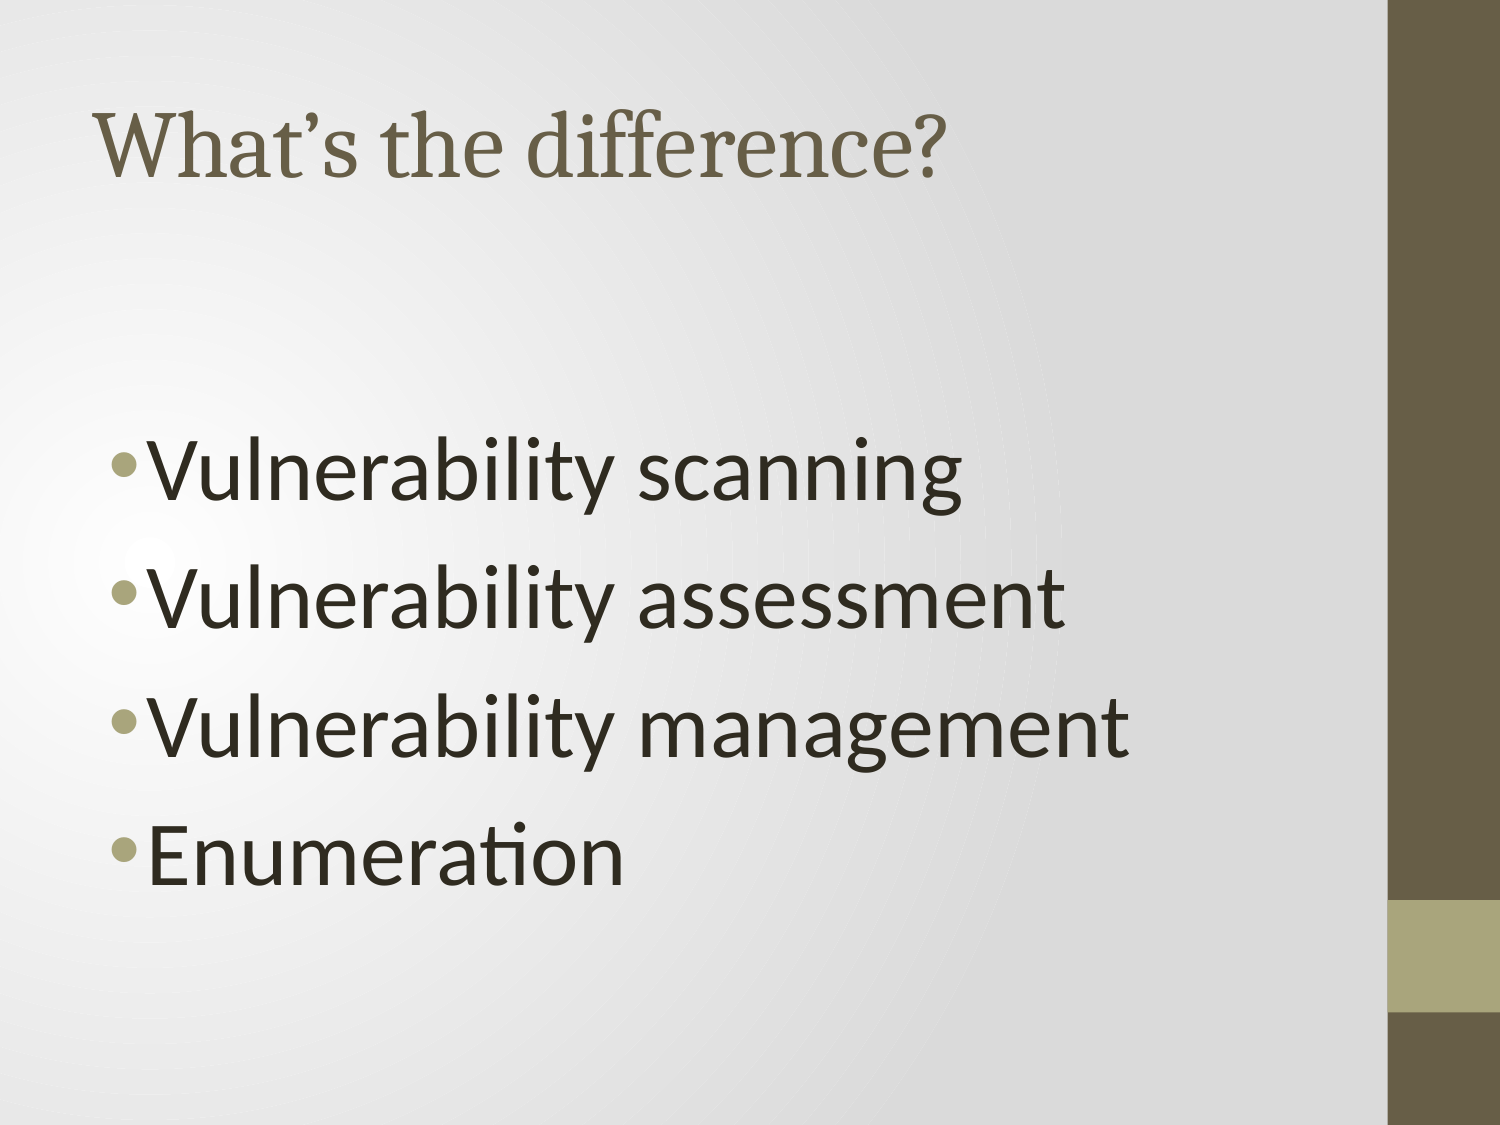

# What’s the difference?
Vulnerability scanning
Vulnerability assessment
Vulnerability management
Enumeration